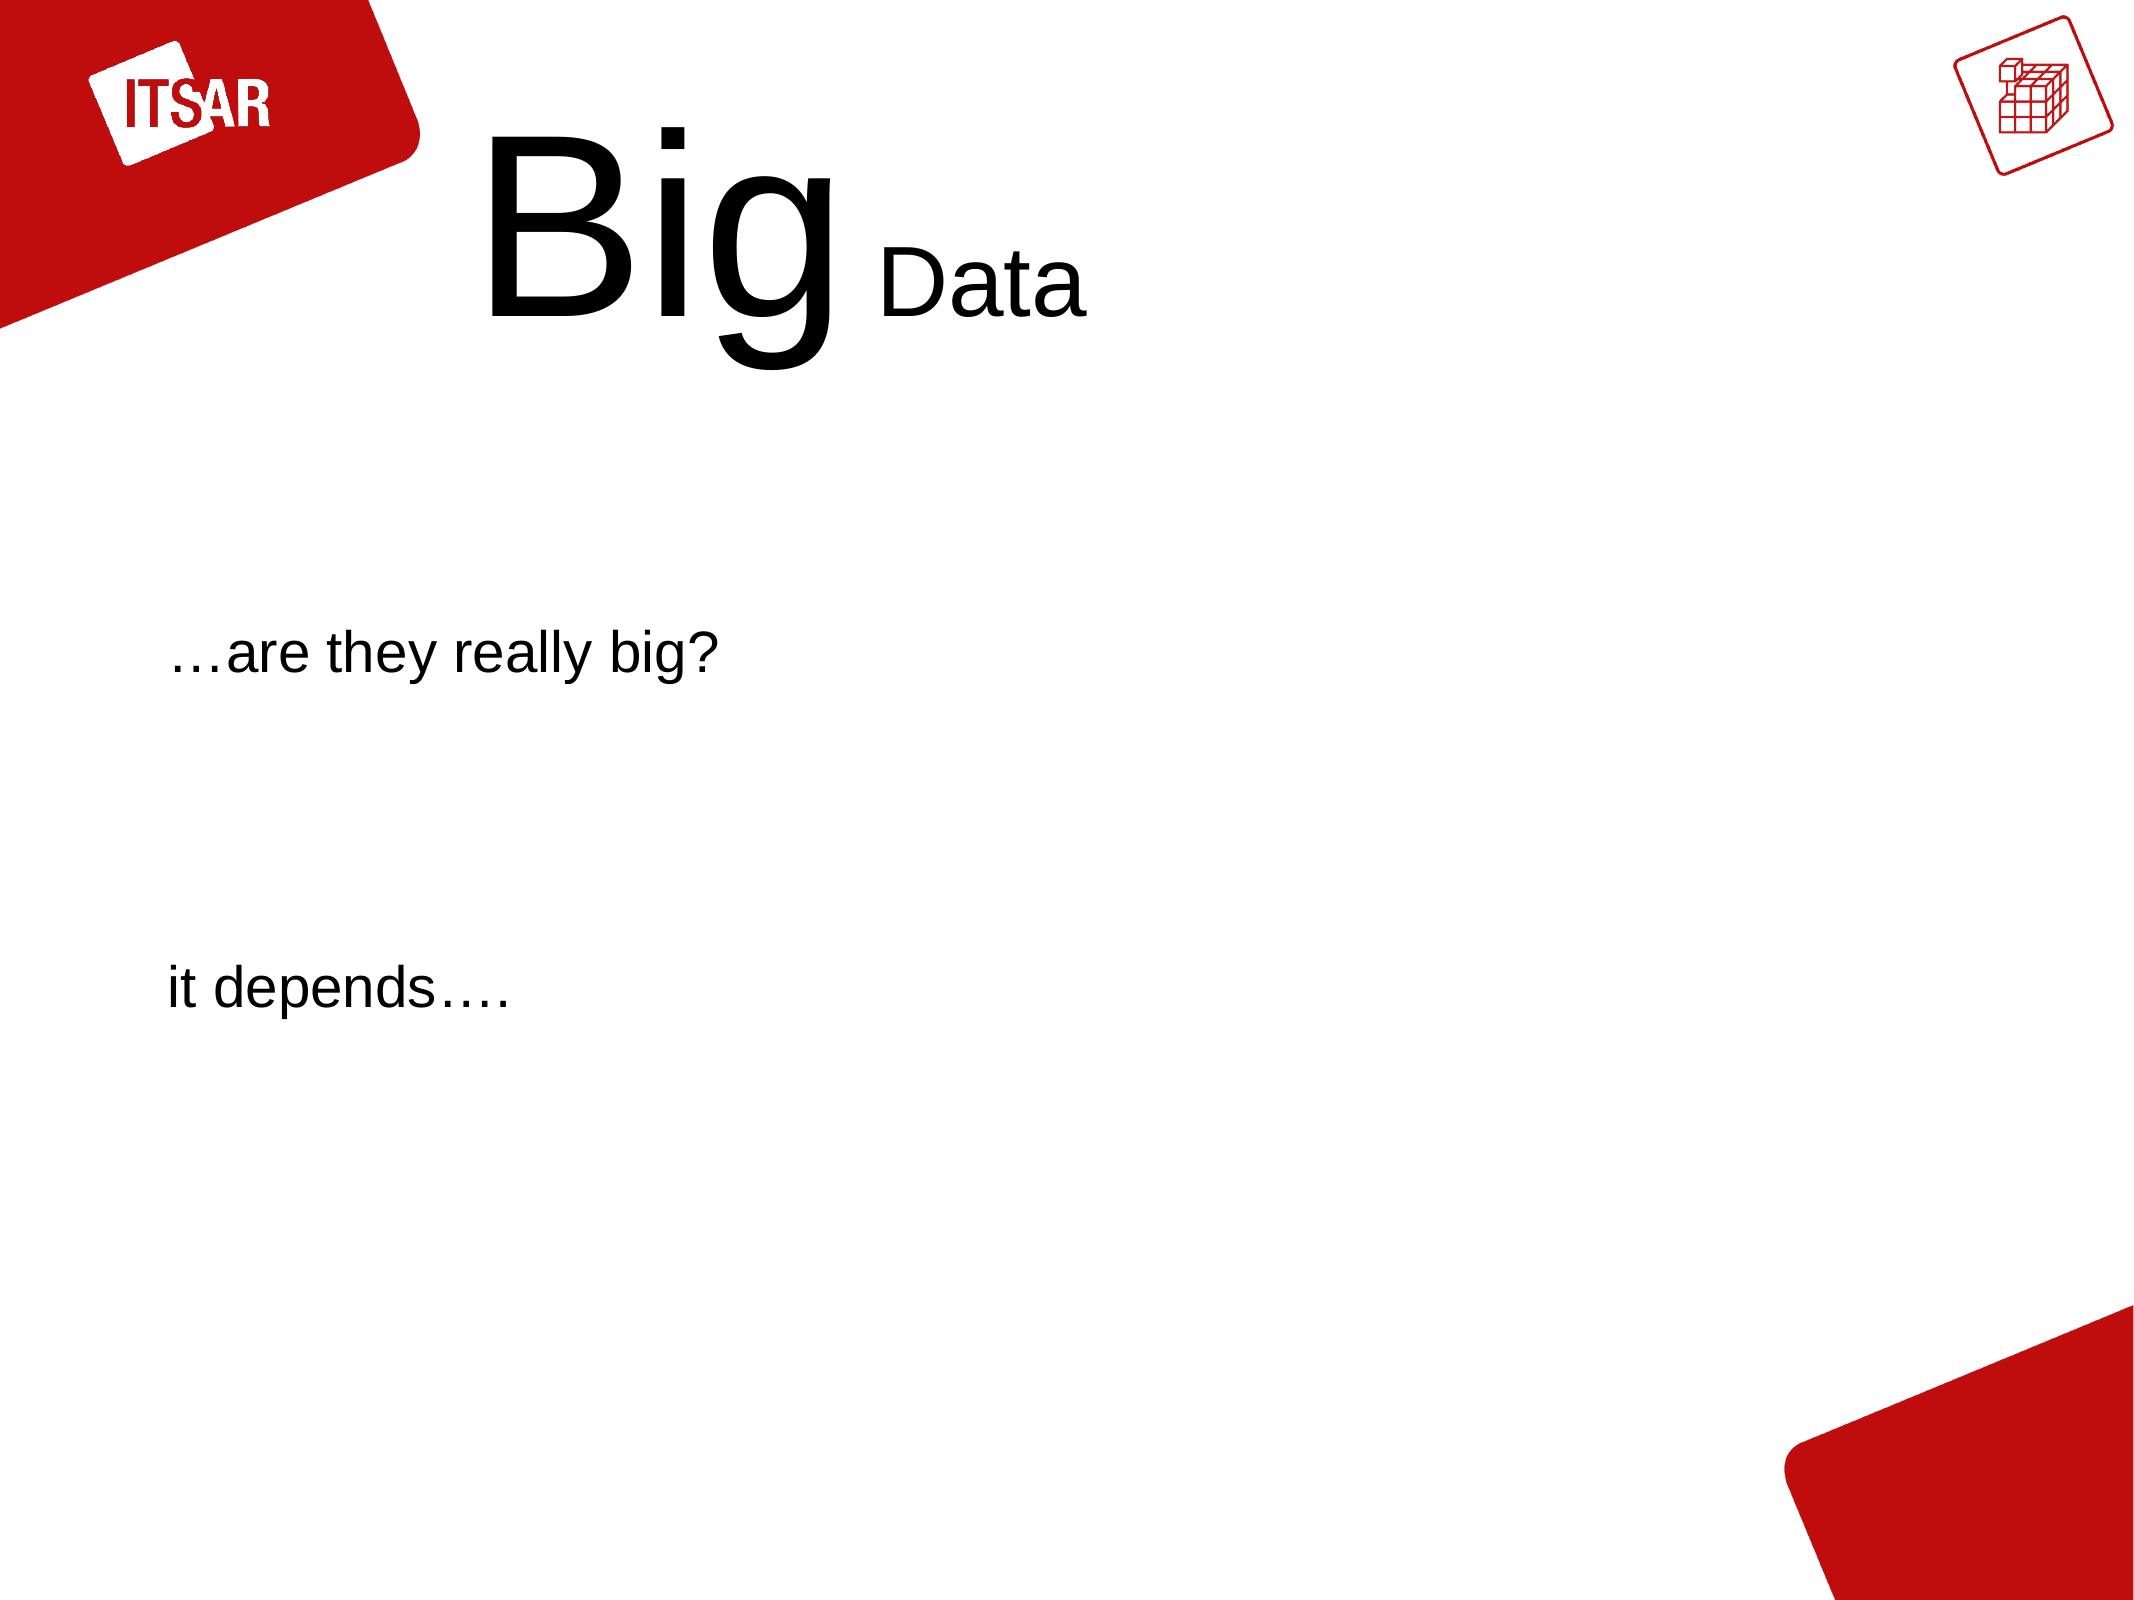

# Big Data

…are they really big?

it depends….